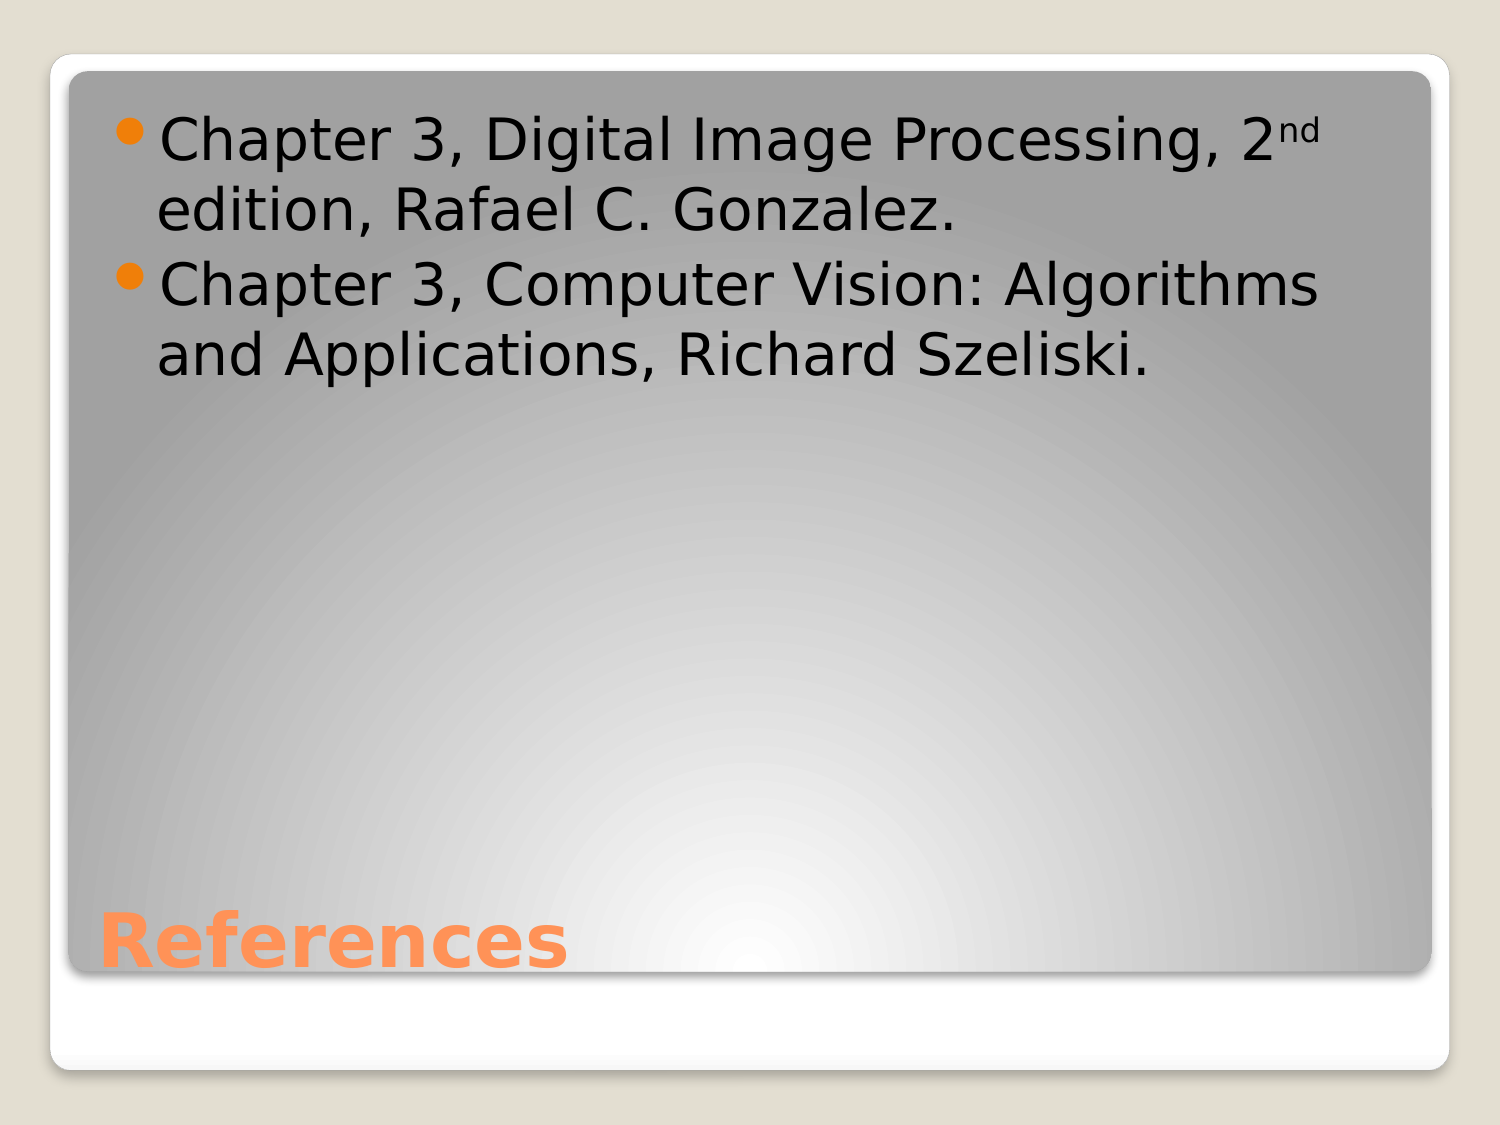

Chapter 3, Digital Image Processing, 2nd edition, Rafael C. Gonzalez.
Chapter 3, Computer Vision: Algorithms and Applications, Richard Szeliski.

# References